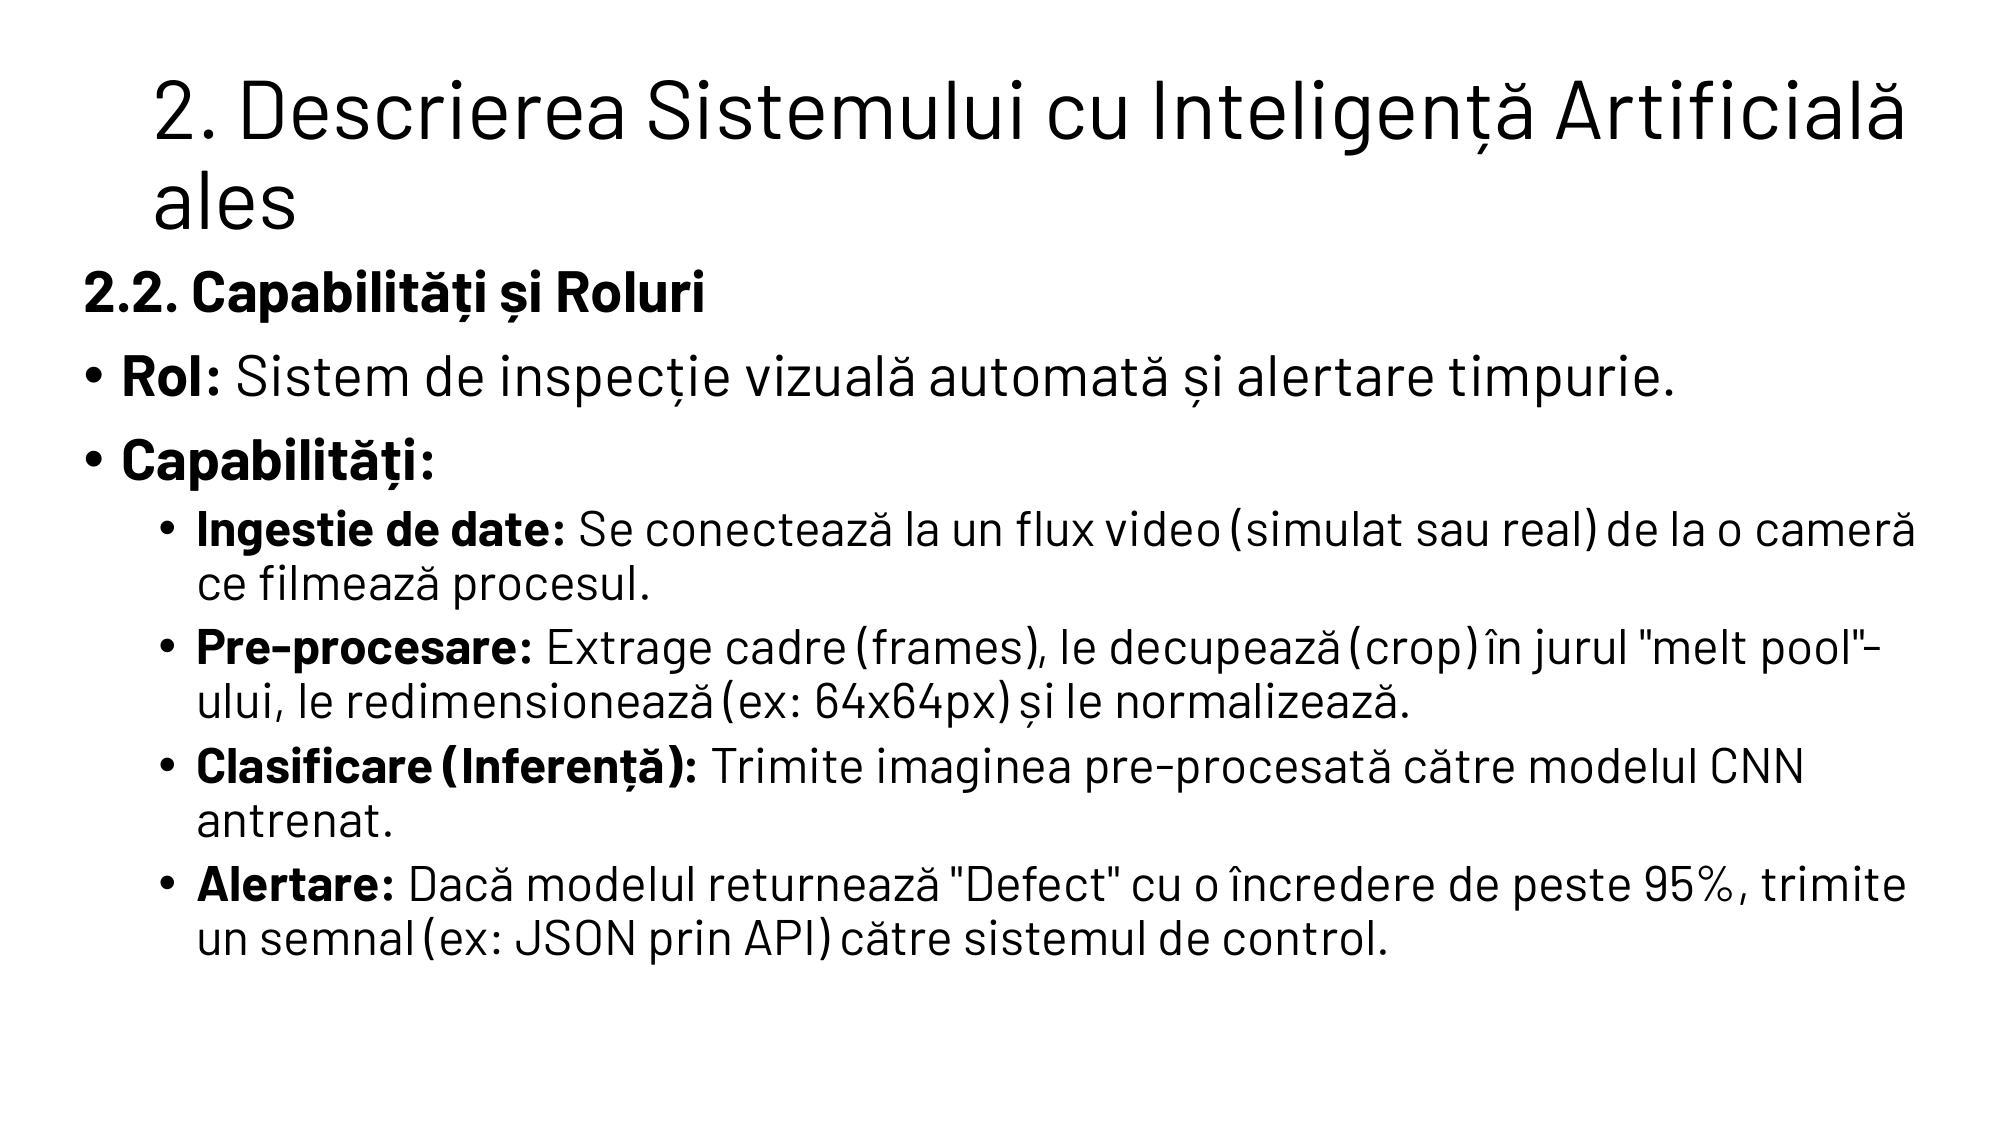

# 2. Descrierea Sistemului cu Inteligență Artificială ales
2.2. Capabilități și Roluri
Rol: Sistem de inspecție vizuală automată și alertare timpurie.
Capabilități:
Ingestie de date: Se conectează la un flux video (simulat sau real) de la o cameră ce filmează procesul.
Pre-procesare: Extrage cadre (frames), le decupează (crop) în jurul "melt pool"-ului, le redimensionează (ex: 64x64px) și le normalizează.
Clasificare (Inferență): Trimite imaginea pre-procesată către modelul CNN antrenat.
Alertare: Dacă modelul returnează "Defect" cu o încredere de peste 95%, trimite un semnal (ex: JSON prin API) către sistemul de control.